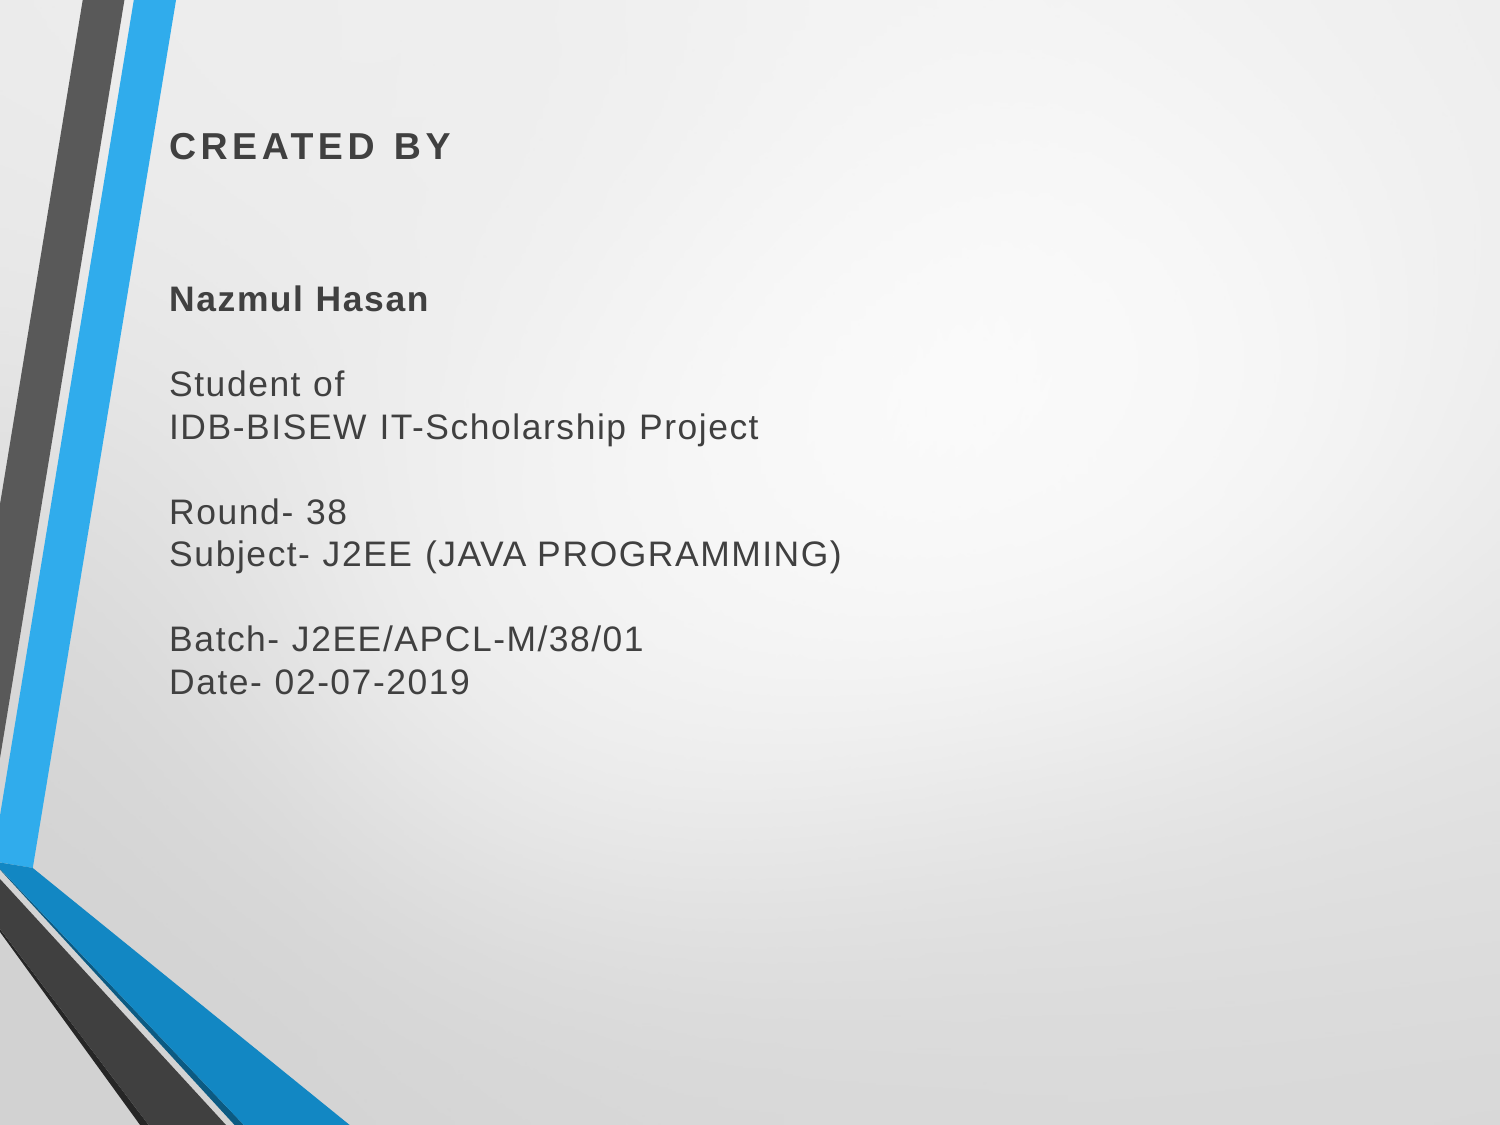

CREATED BY
Nazmul Hasan

Student of
IDB-BISEW IT-Scholarship Project

Round- 38
Subject- J2EE (JAVA PROGRAMMING)

Batch- J2EE/APCL-M/38/01
Date- 02-07-2019